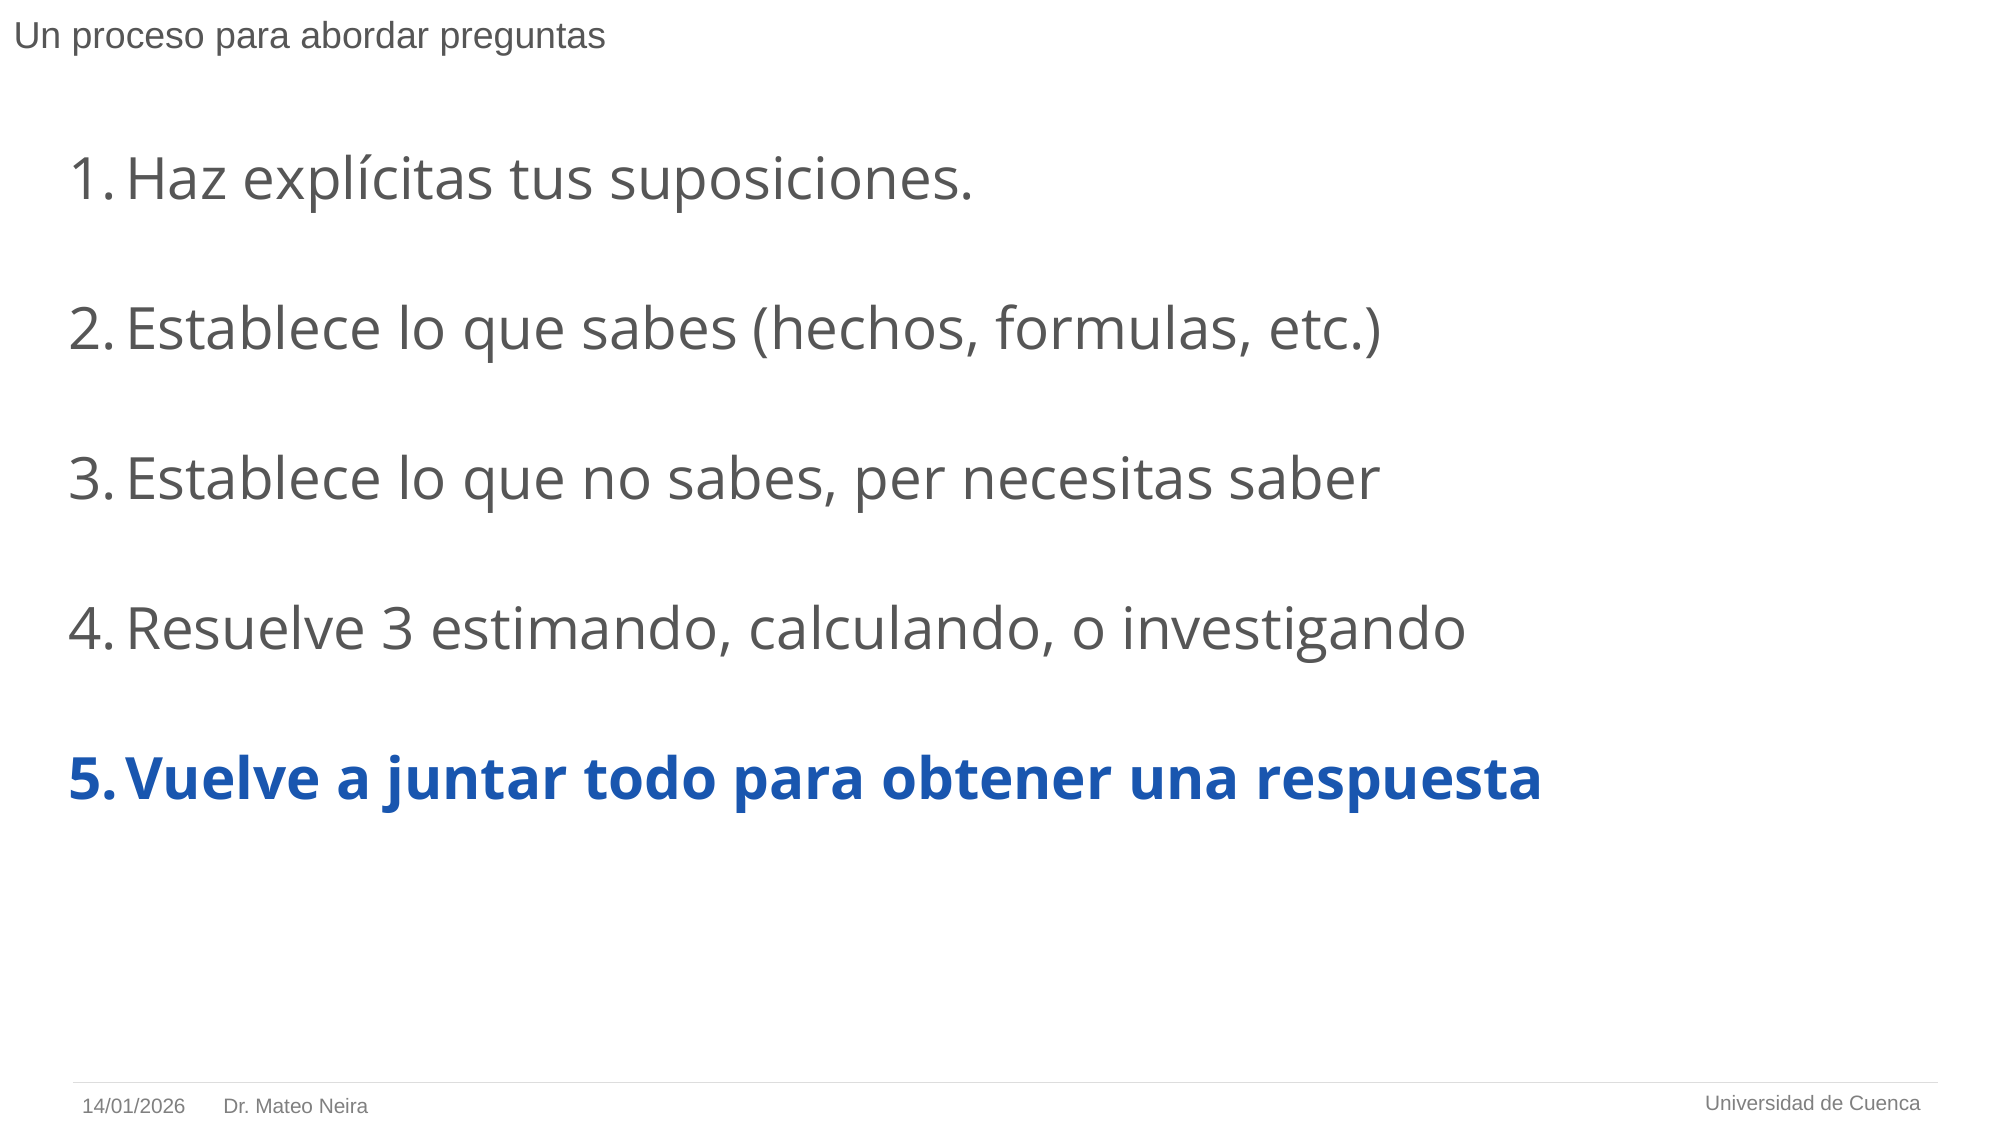

# Un proceso para abordar preguntas
Haz explícitas tus suposiciones.

Establece lo que sabes (hechos, formulas, etc.)

Establece lo que no sabes, per necesitas saber

Resuelve 3 estimando, calculando, o investigando

Vuelve a juntar todo para obtener una respuesta